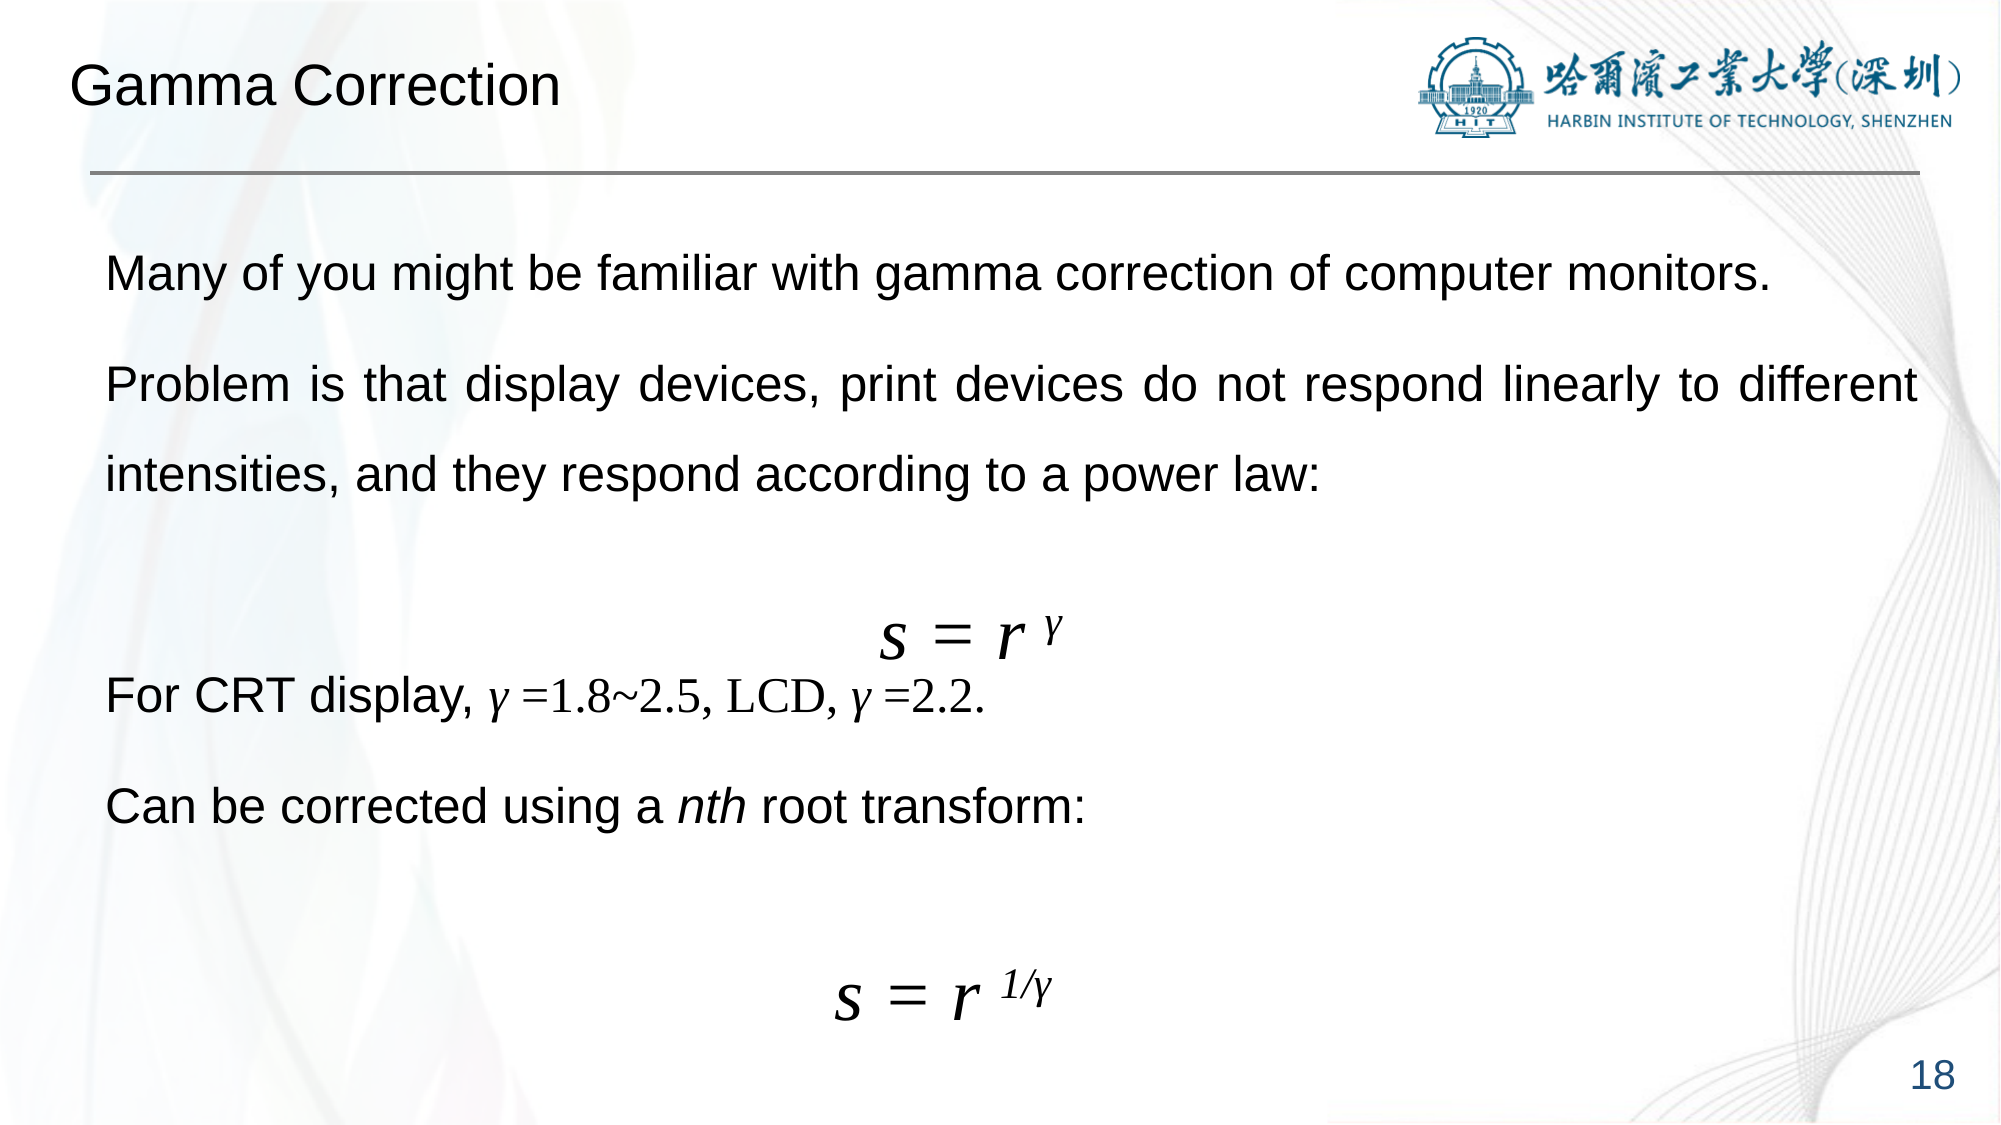

# Gamma Correction
Many of you might be familiar with gamma correction of computer monitors.
Problem is that display devices, print devices do not respond linearly to different intensities, and they respond according to a power law:

For CRT display, γ =1.8~2.5, LCD, γ =2.2.
Can be corrected using a nth root transform:
s = r γ
s = r 1/γ
18